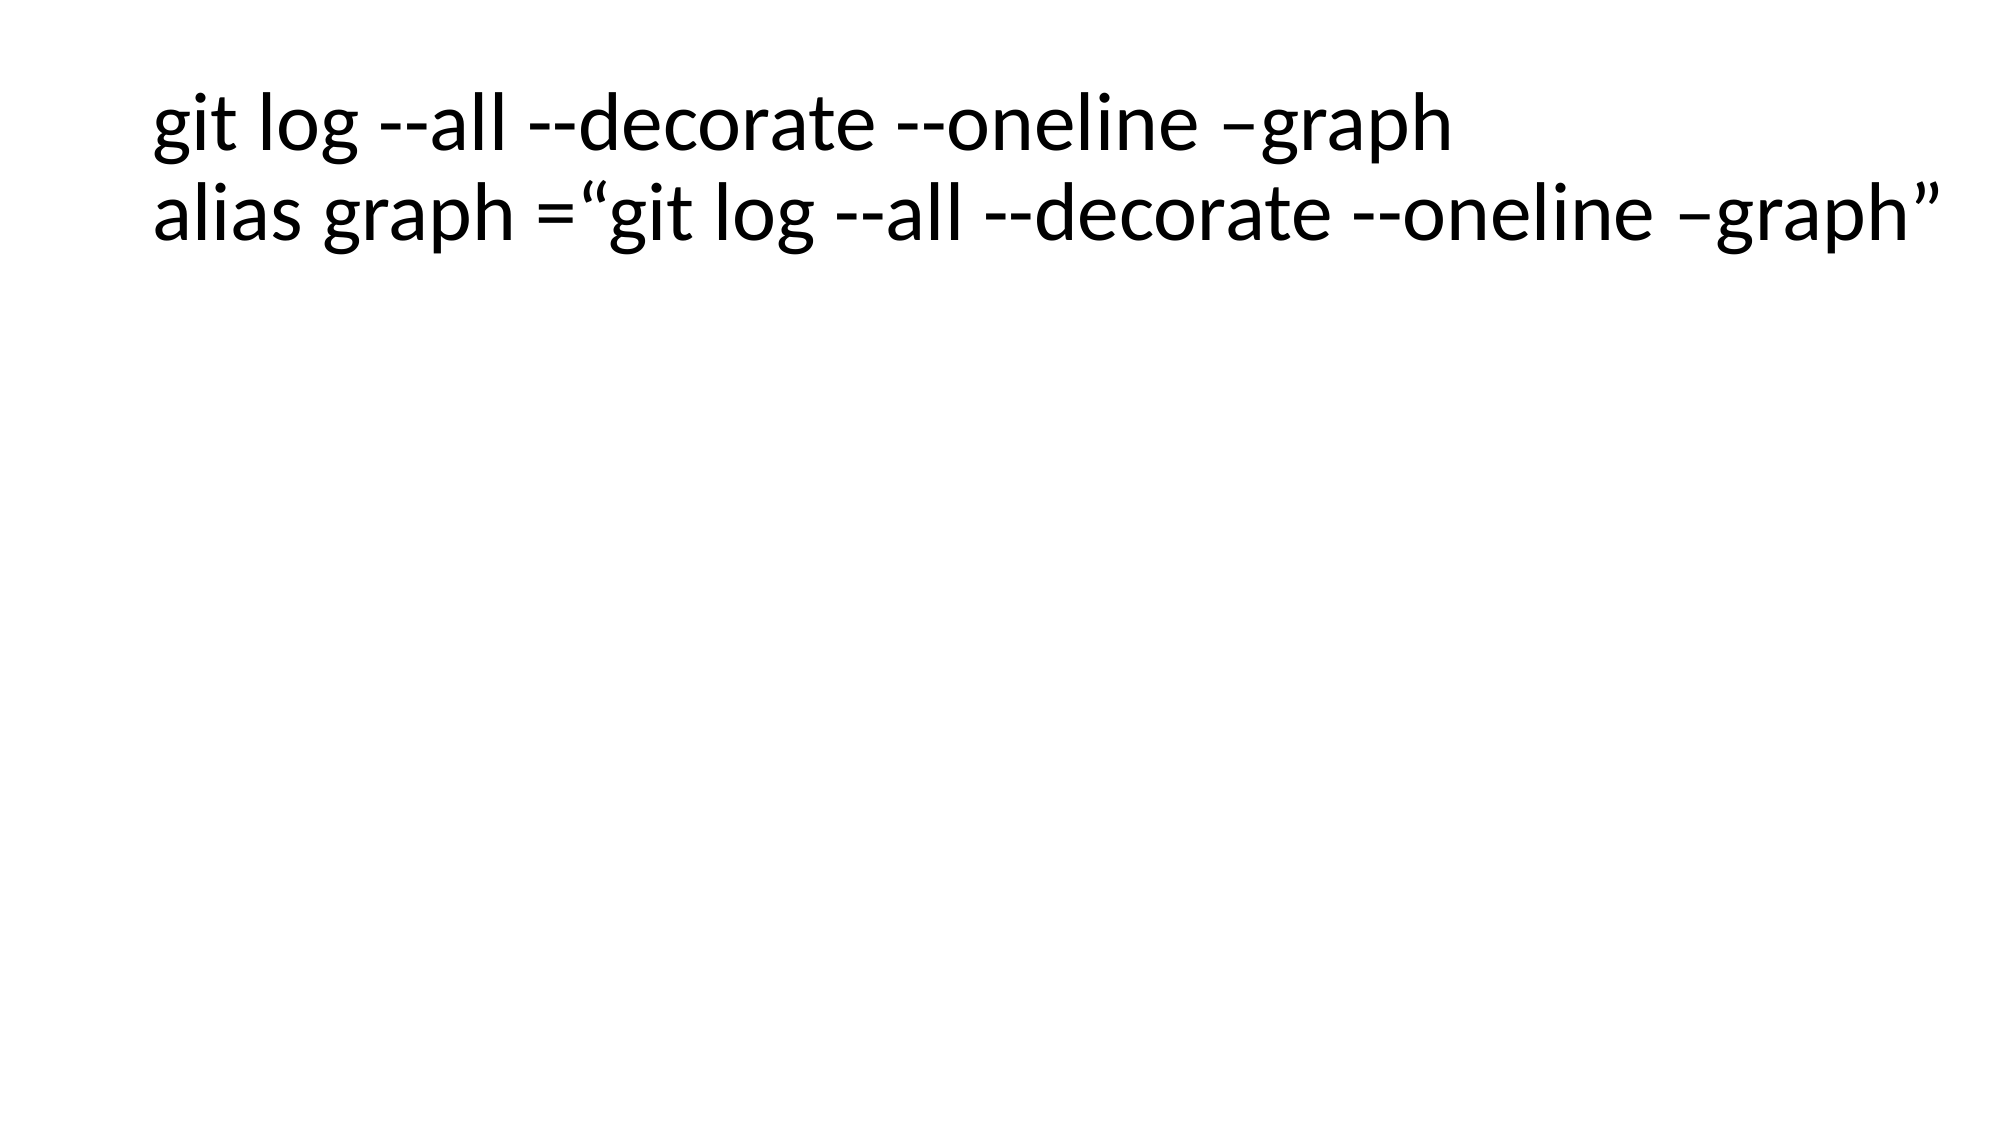

# git log --all --decorate --oneline –graph alias graph =“git log --all --decorate --oneline –graph”